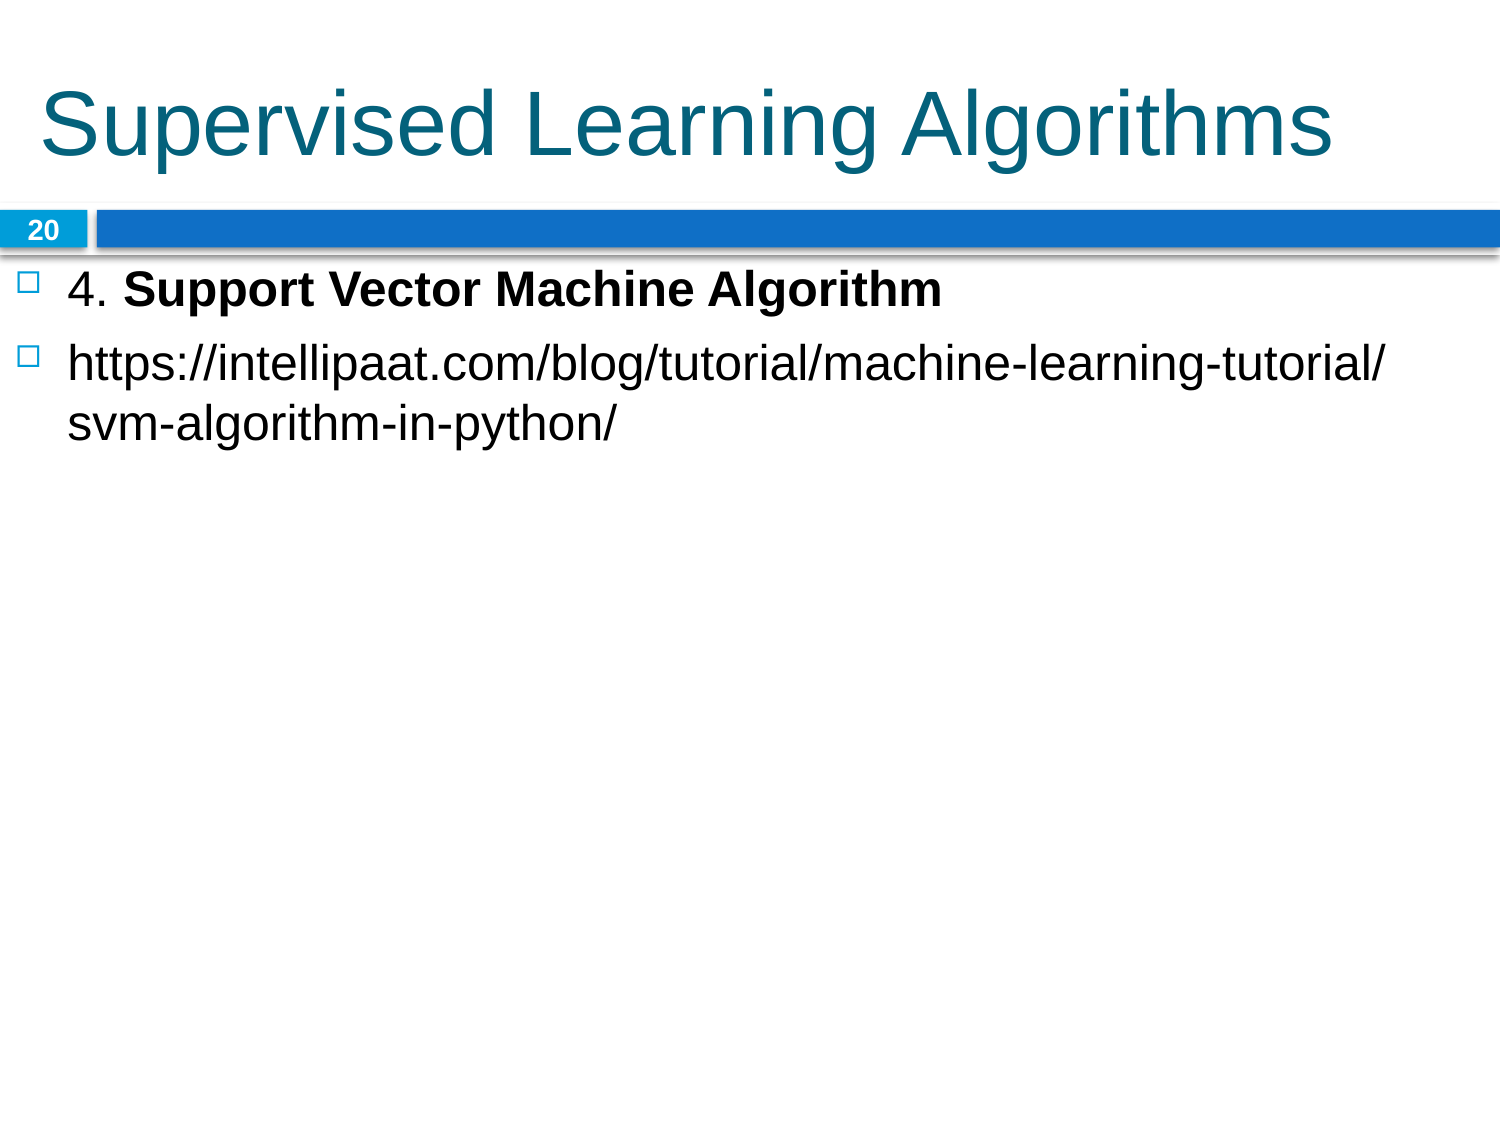

# Supervised Learning Algorithms
20
4. Support Vector Machine Algorithm
https://intellipaat.com/blog/tutorial/machine-learning-tutorial/svm-algorithm-in-python/